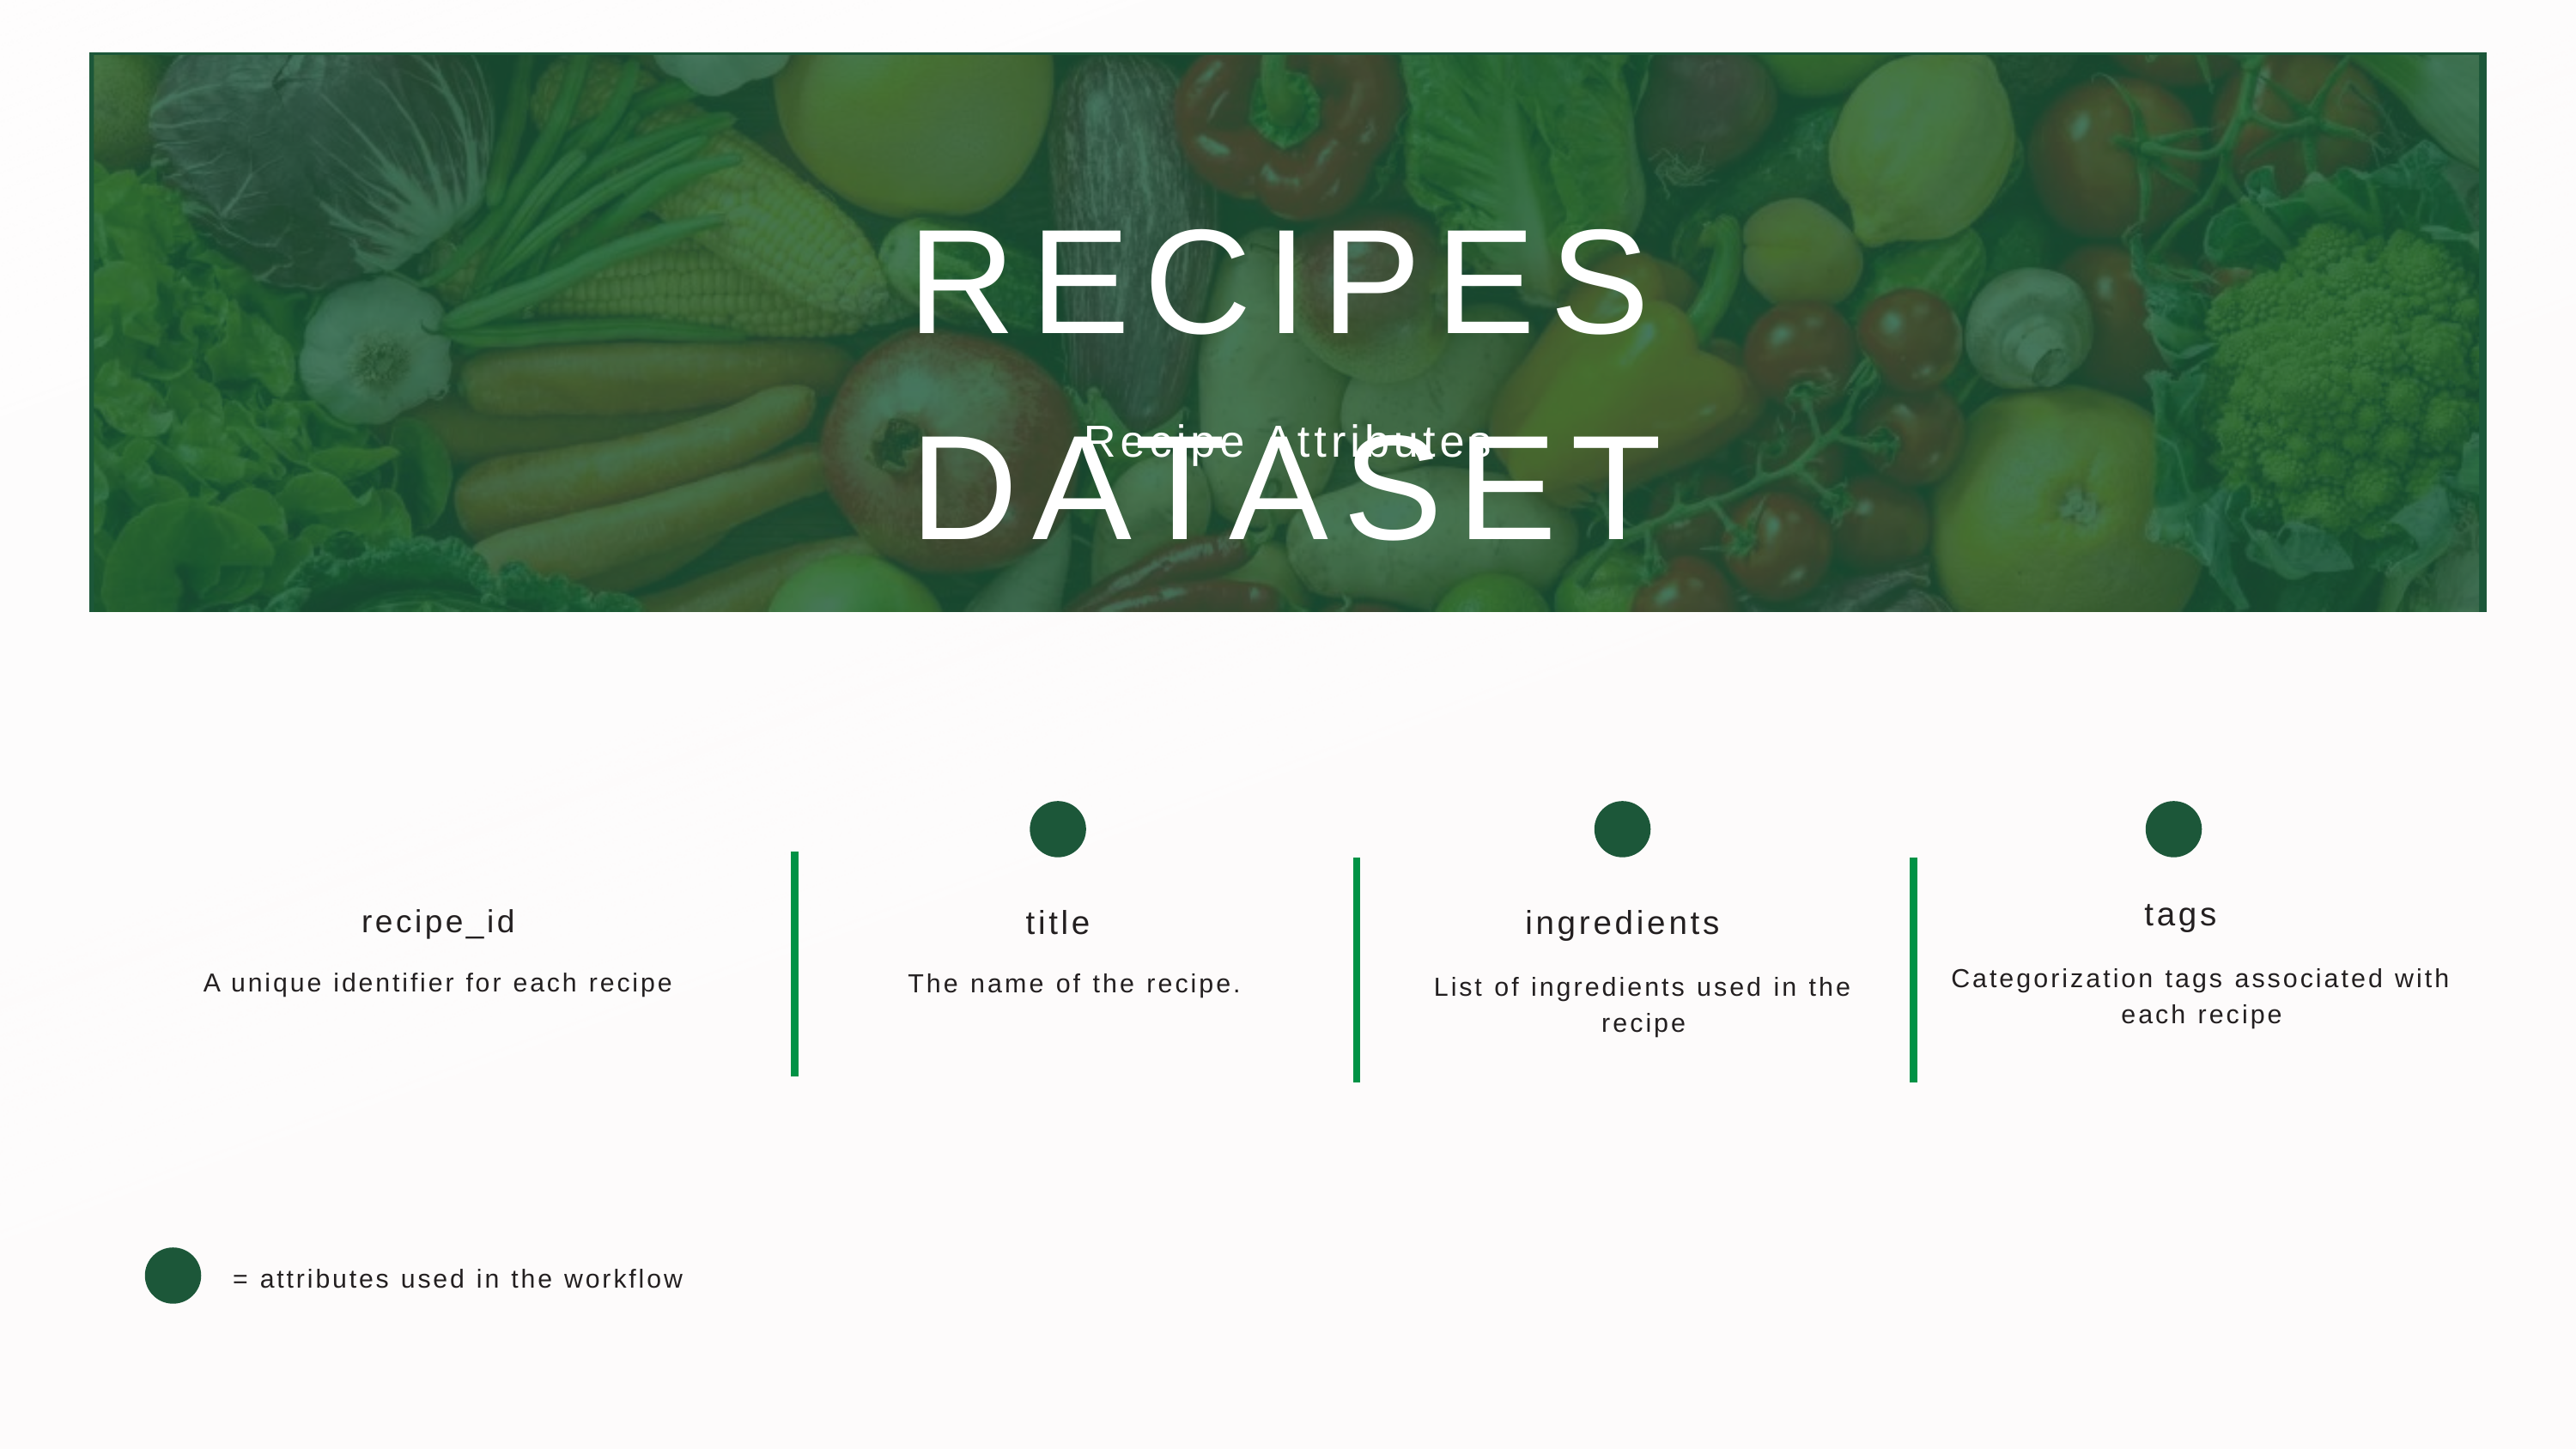

RECIPES DATASET
Recipe Attributes

tags
recipe_id
title
ingredients
Categorization tags associated with each recipe
A unique identifier for each recipe
The name of the recipe.
List of ingredients used in the recipe

= attributes used in the workflow